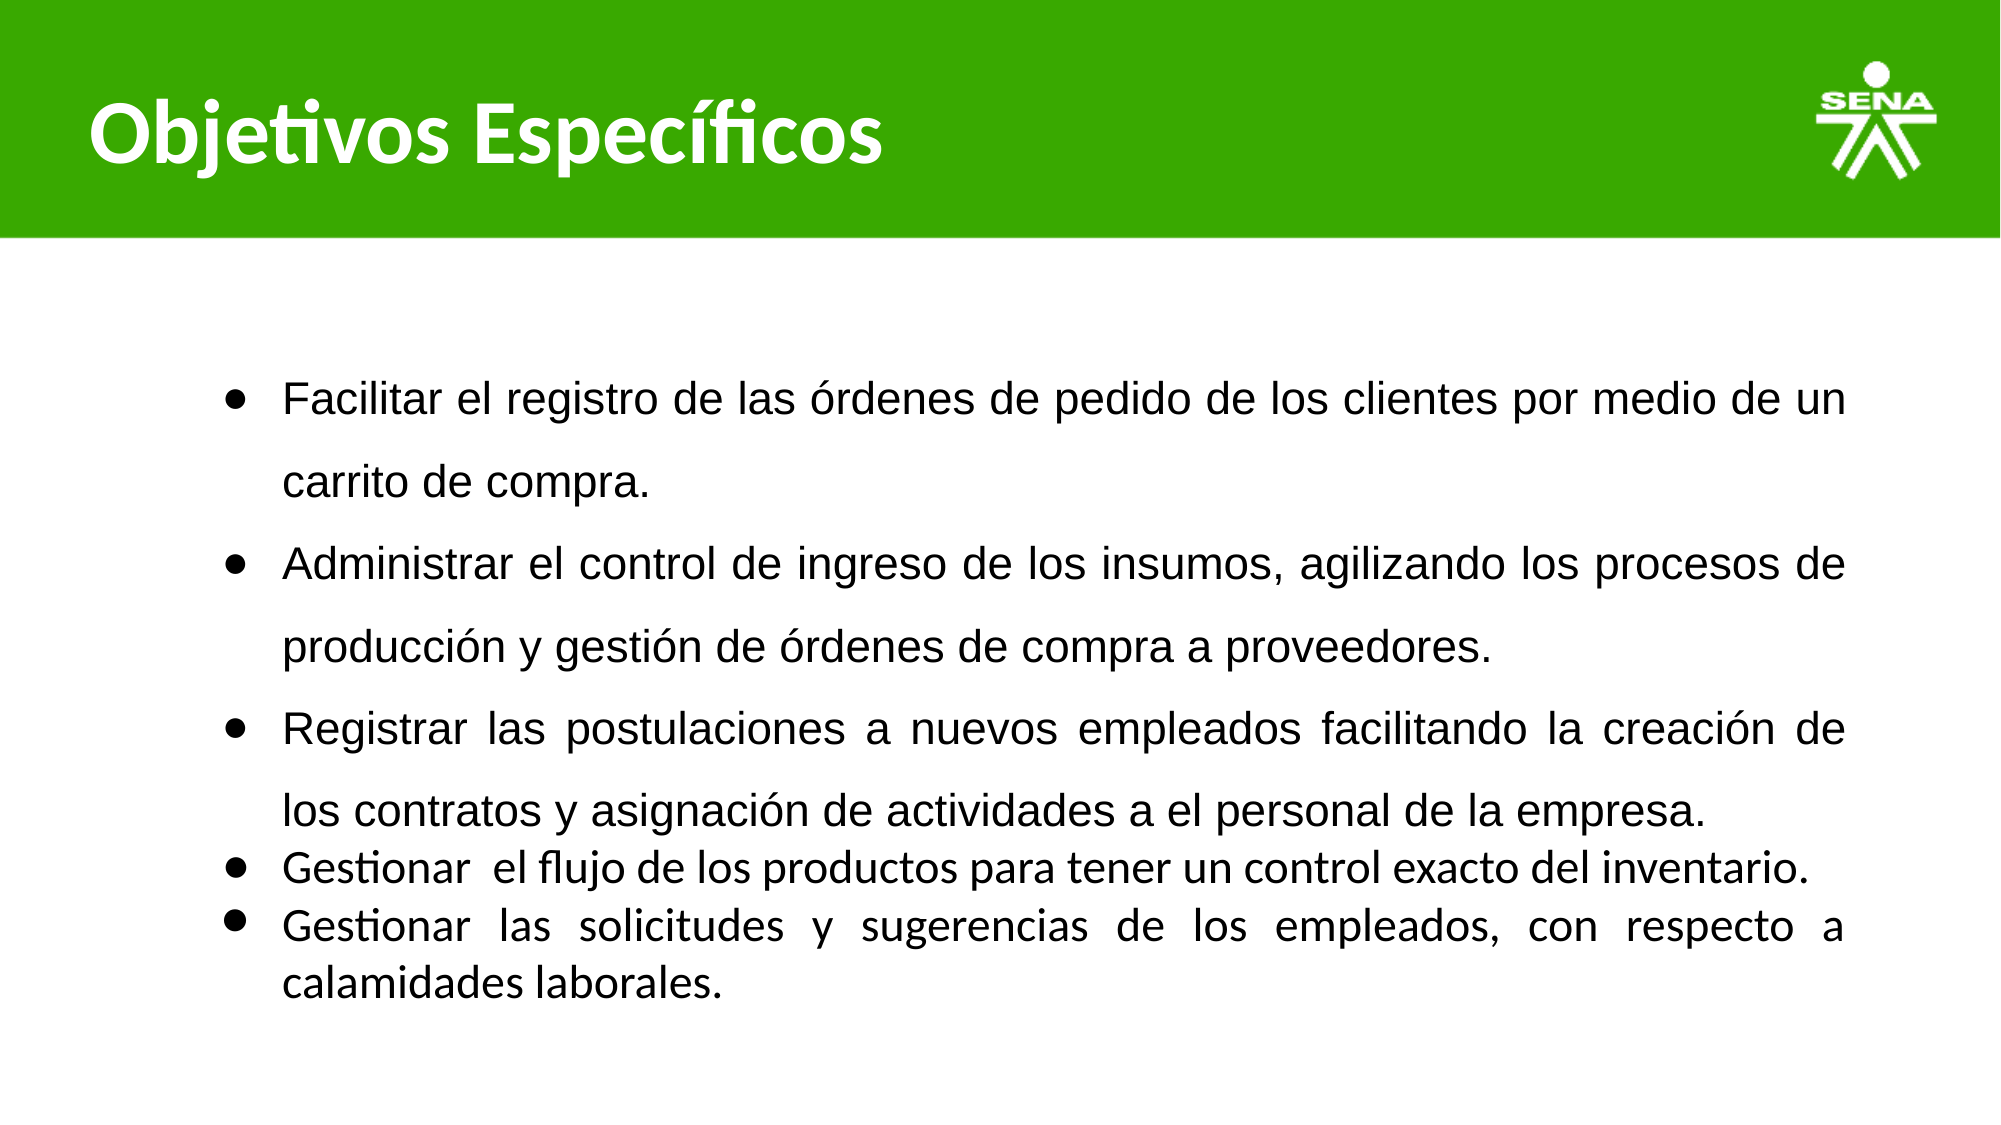

# Objetivos Específicos
Facilitar el registro de las órdenes de pedido de los clientes por medio de un carrito de compra.
Administrar el control de ingreso de los insumos, agilizando los procesos de producción y gestión de órdenes de compra a proveedores.
Registrar las postulaciones a nuevos empleados facilitando la creación de los contratos y asignación de actividades a el personal de la empresa.
Gestionar  el flujo de los productos para tener un control exacto del inventario.
Gestionar las solicitudes y sugerencias de los empleados, con respecto a calamidades laborales.